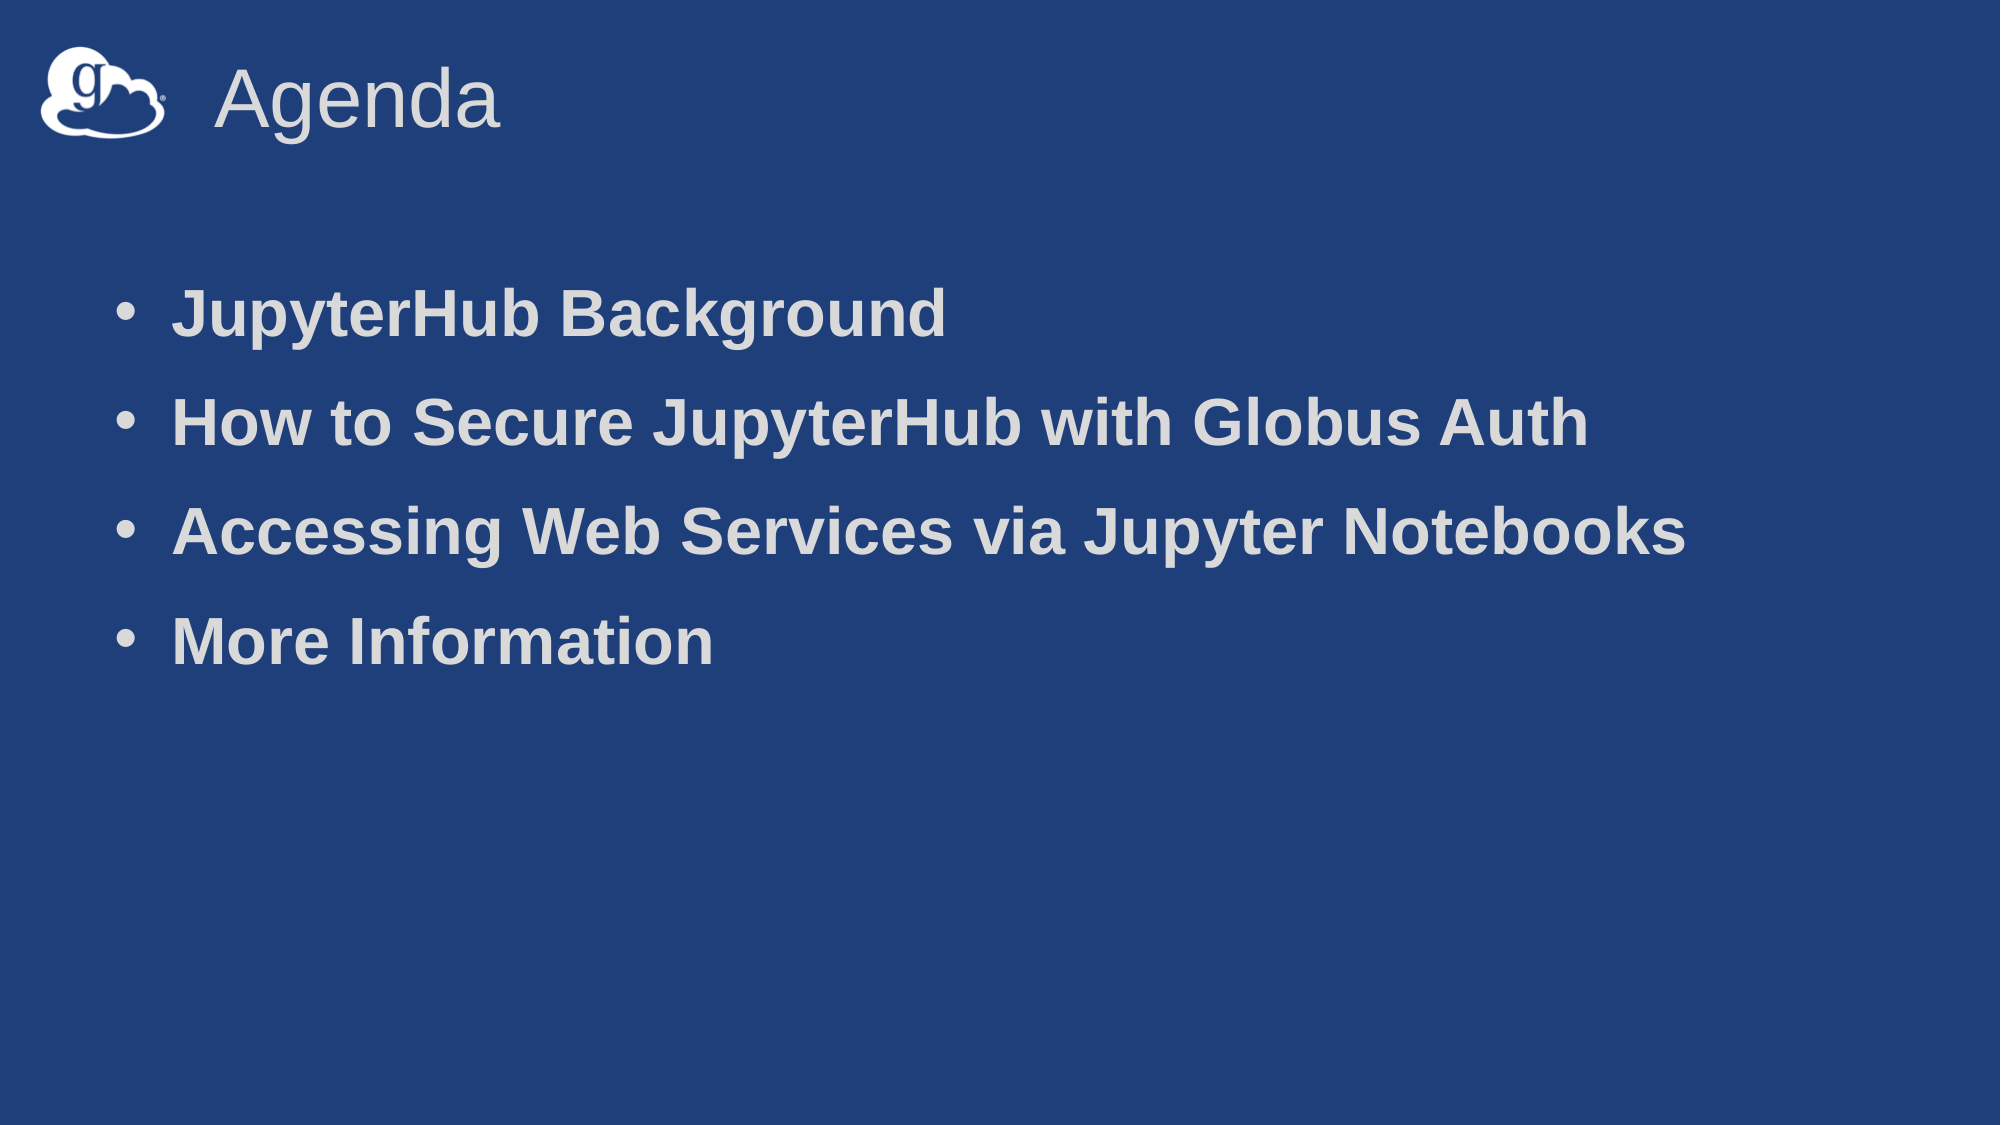

# Agenda
JupyterHub Background
How to Secure JupyterHub with Globus Auth
Accessing Web Services via Jupyter Notebooks
More Information